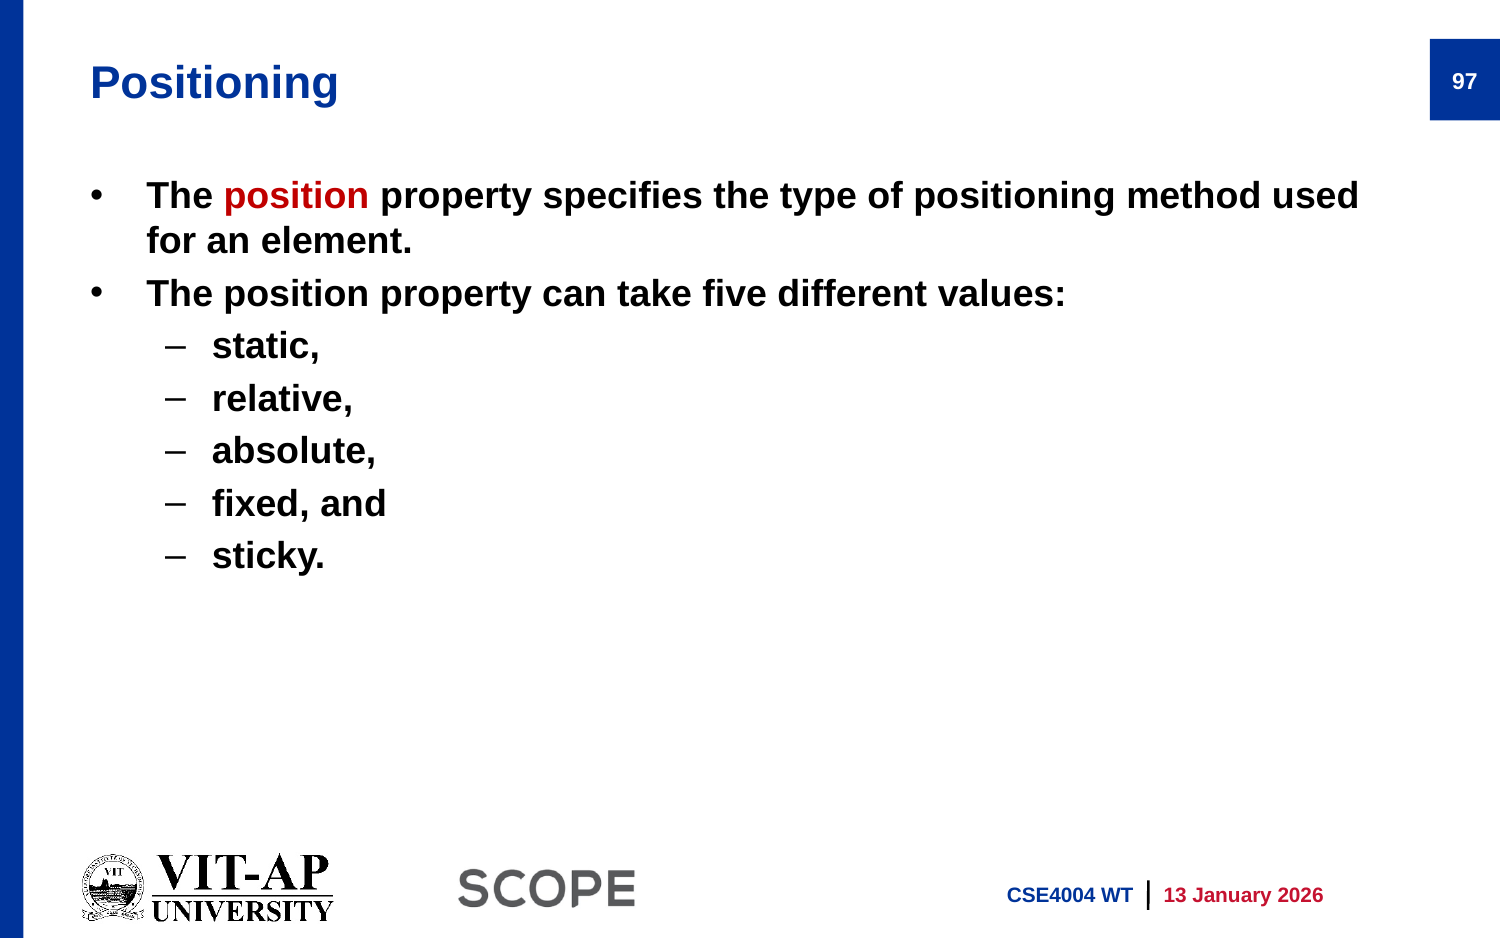

# Positioning
97
The position property specifies the type of positioning method used for an element.
The position property can take five different values:
static,
relative,
absolute,
fixed, and
sticky.
CSE4004 WT
13 January 2026